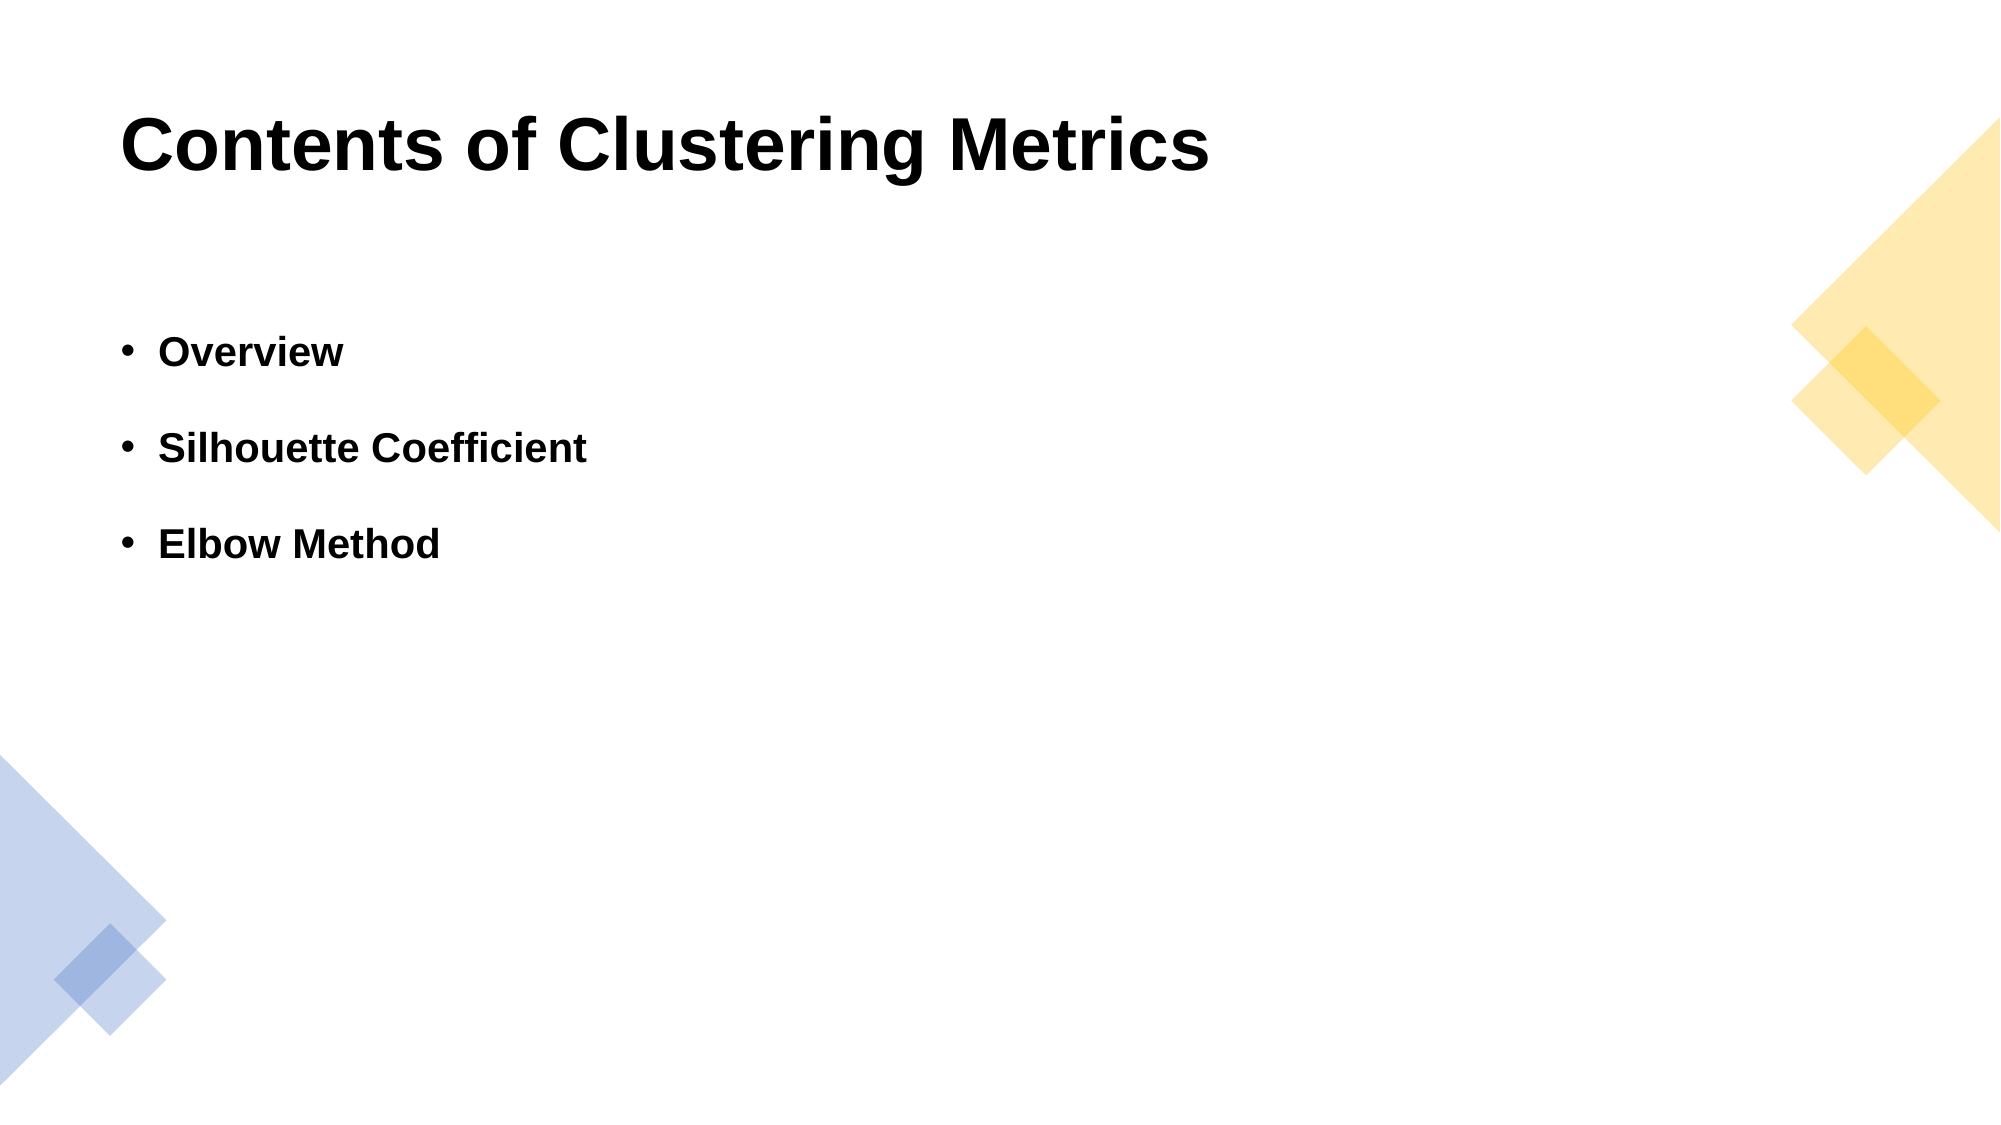

# Contents of Clustering Metrics

Overview
Silhouette Coefficient
Elbow Method